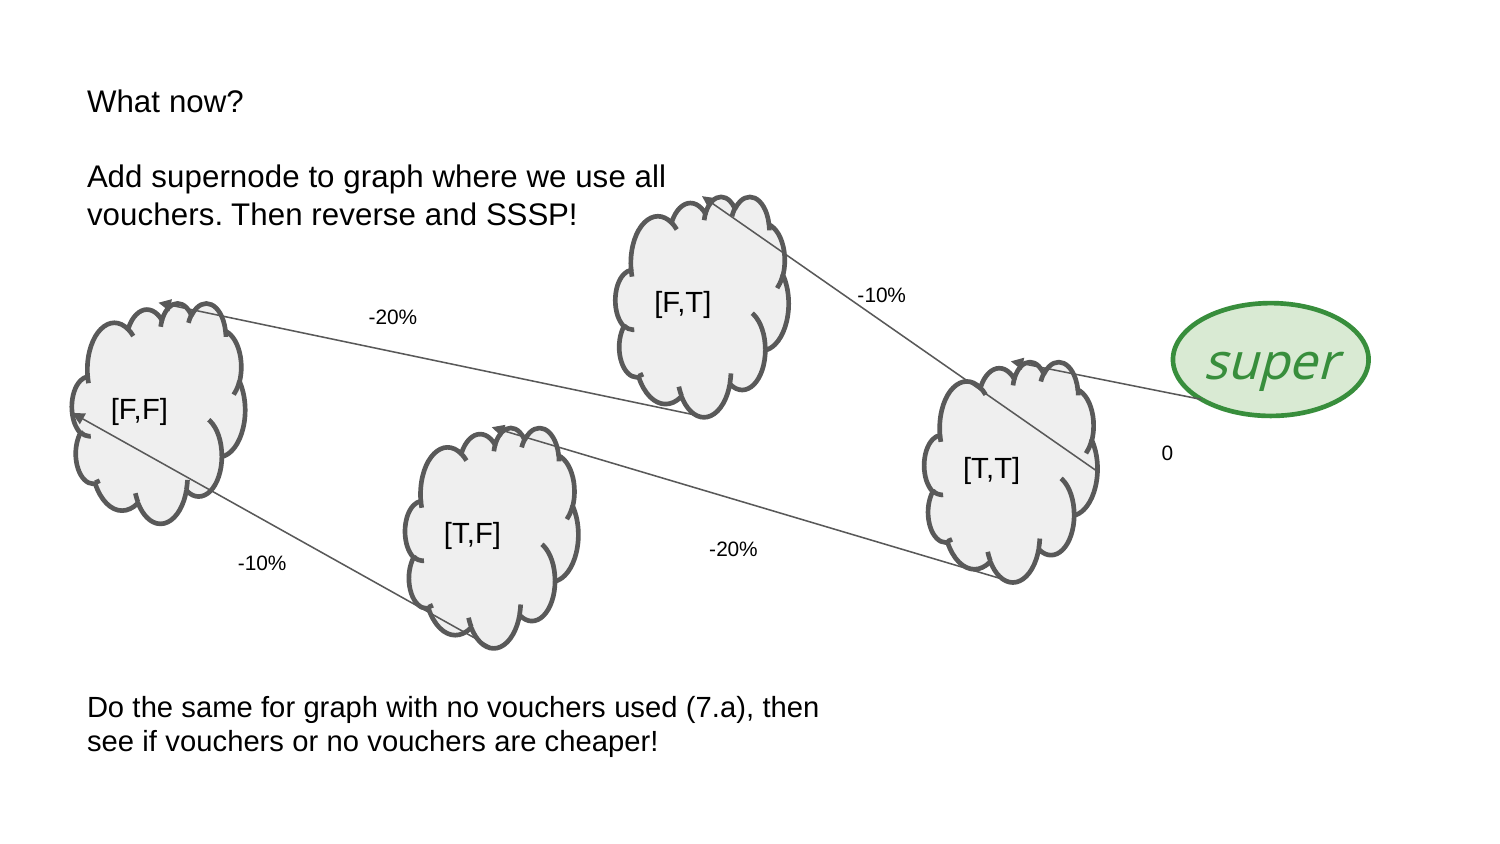

What now?

Add supernode to graph where we use all vouchers. Then reverse and SSSP!
[F,T]
-10%
-20%
[F,F]
super
[T,T]
0
[T,F]
-20%
-10%
Do the same for graph with no vouchers used (7.a), then see if vouchers or no vouchers are cheaper!